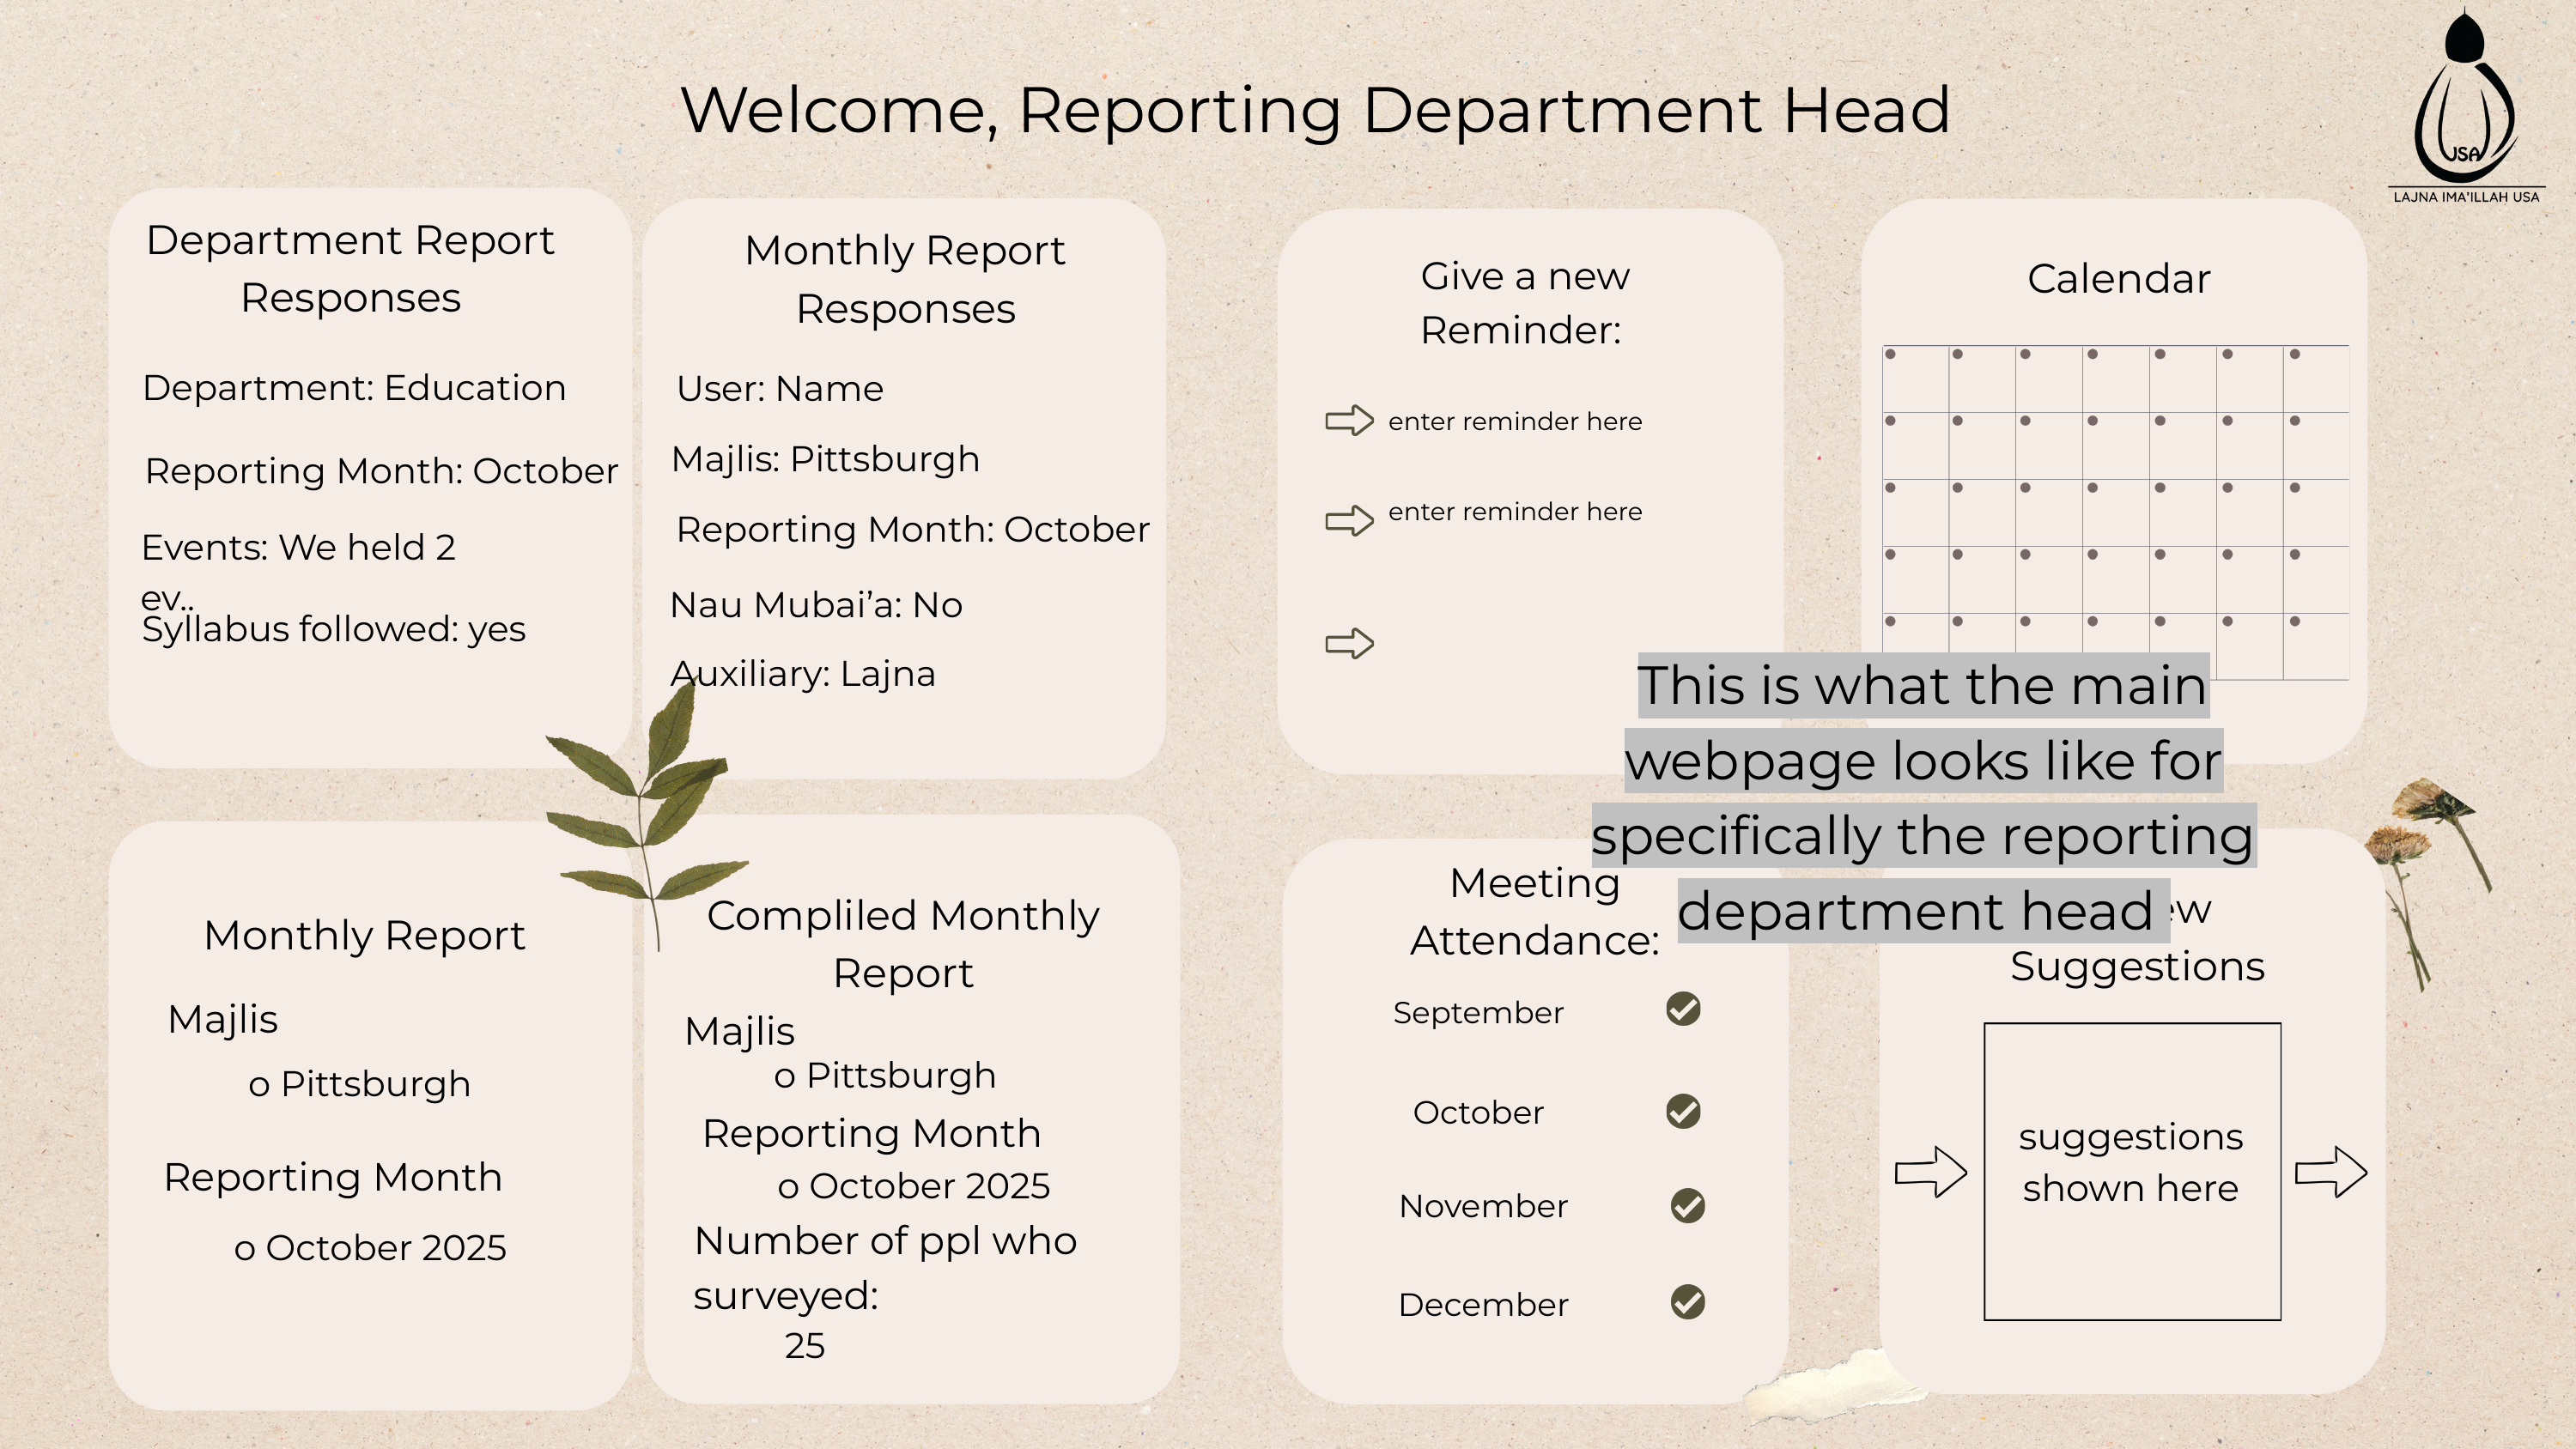

Welcome, Reporting Department Head

Department Report
Responses

Monthly Report
Responses
Give a new Reminder:
Calendar

Department: Education
User: Name
enter reminder here

Majlis: Pittsburgh
Reporting Month: October
enter reminder here
Reporting Month: October

Events: We held 2 ev..
Nau Mubai’a: No
Syllabus followed: yes

This is what the main webpage looks like for specifically the reporting department head
Auxiliary: Lajna

Meeting Attendance:
Review Suggestions
Compliled Monthly Report
Monthly Report
Majlis
September

Majlis

o Pittsburgh
o Pittsburgh
October

Reporting Month
suggestions shown here
Reporting Month

o October 2025
November

Number of ppl who surveyed:
o October 2025
December

25